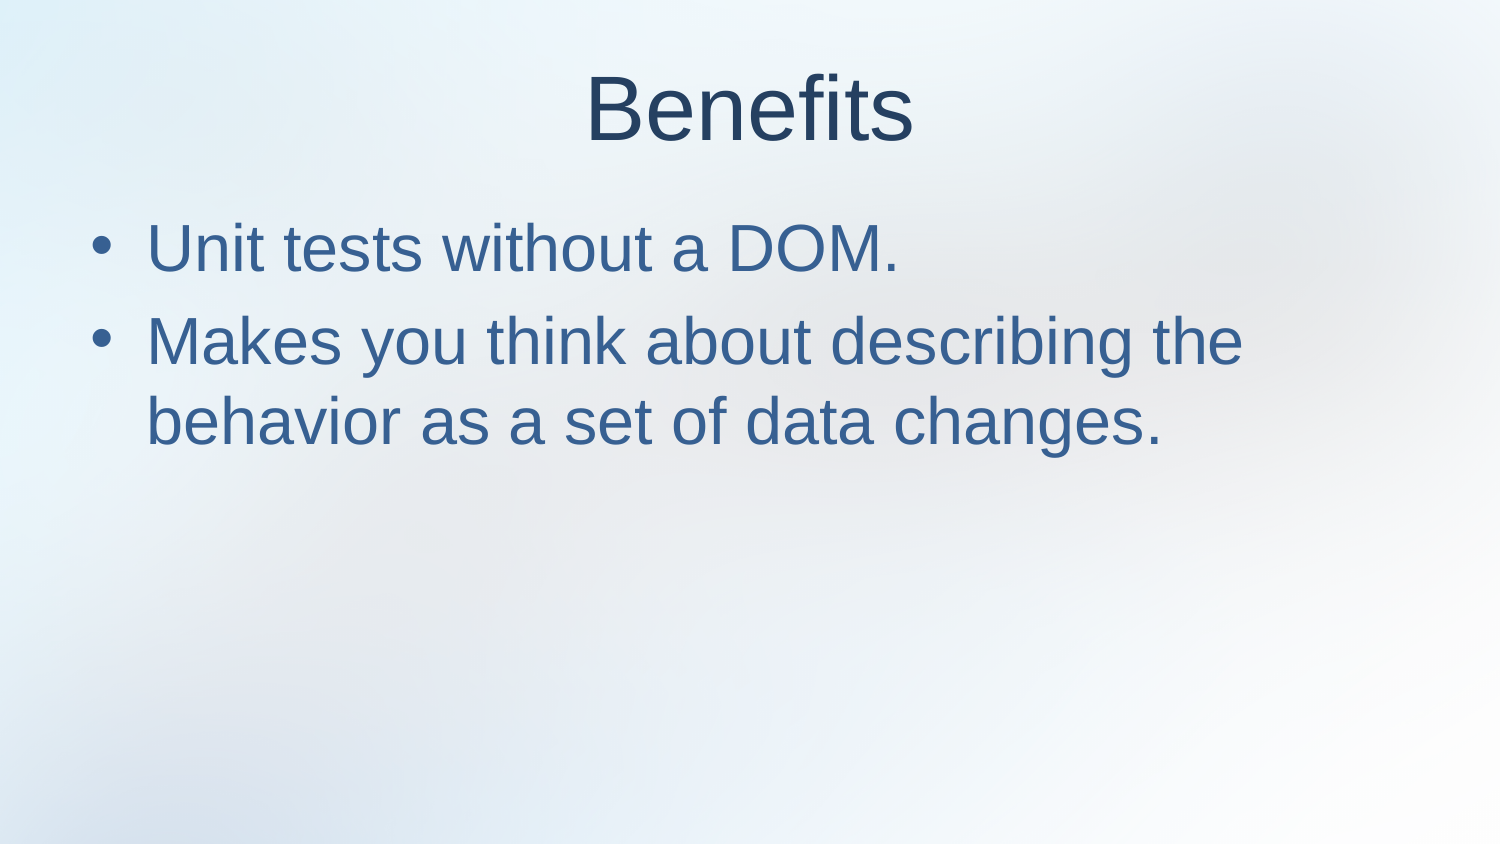

# Benefits
Unit tests without a DOM.
Makes you think about describing the behavior as a set of data changes.